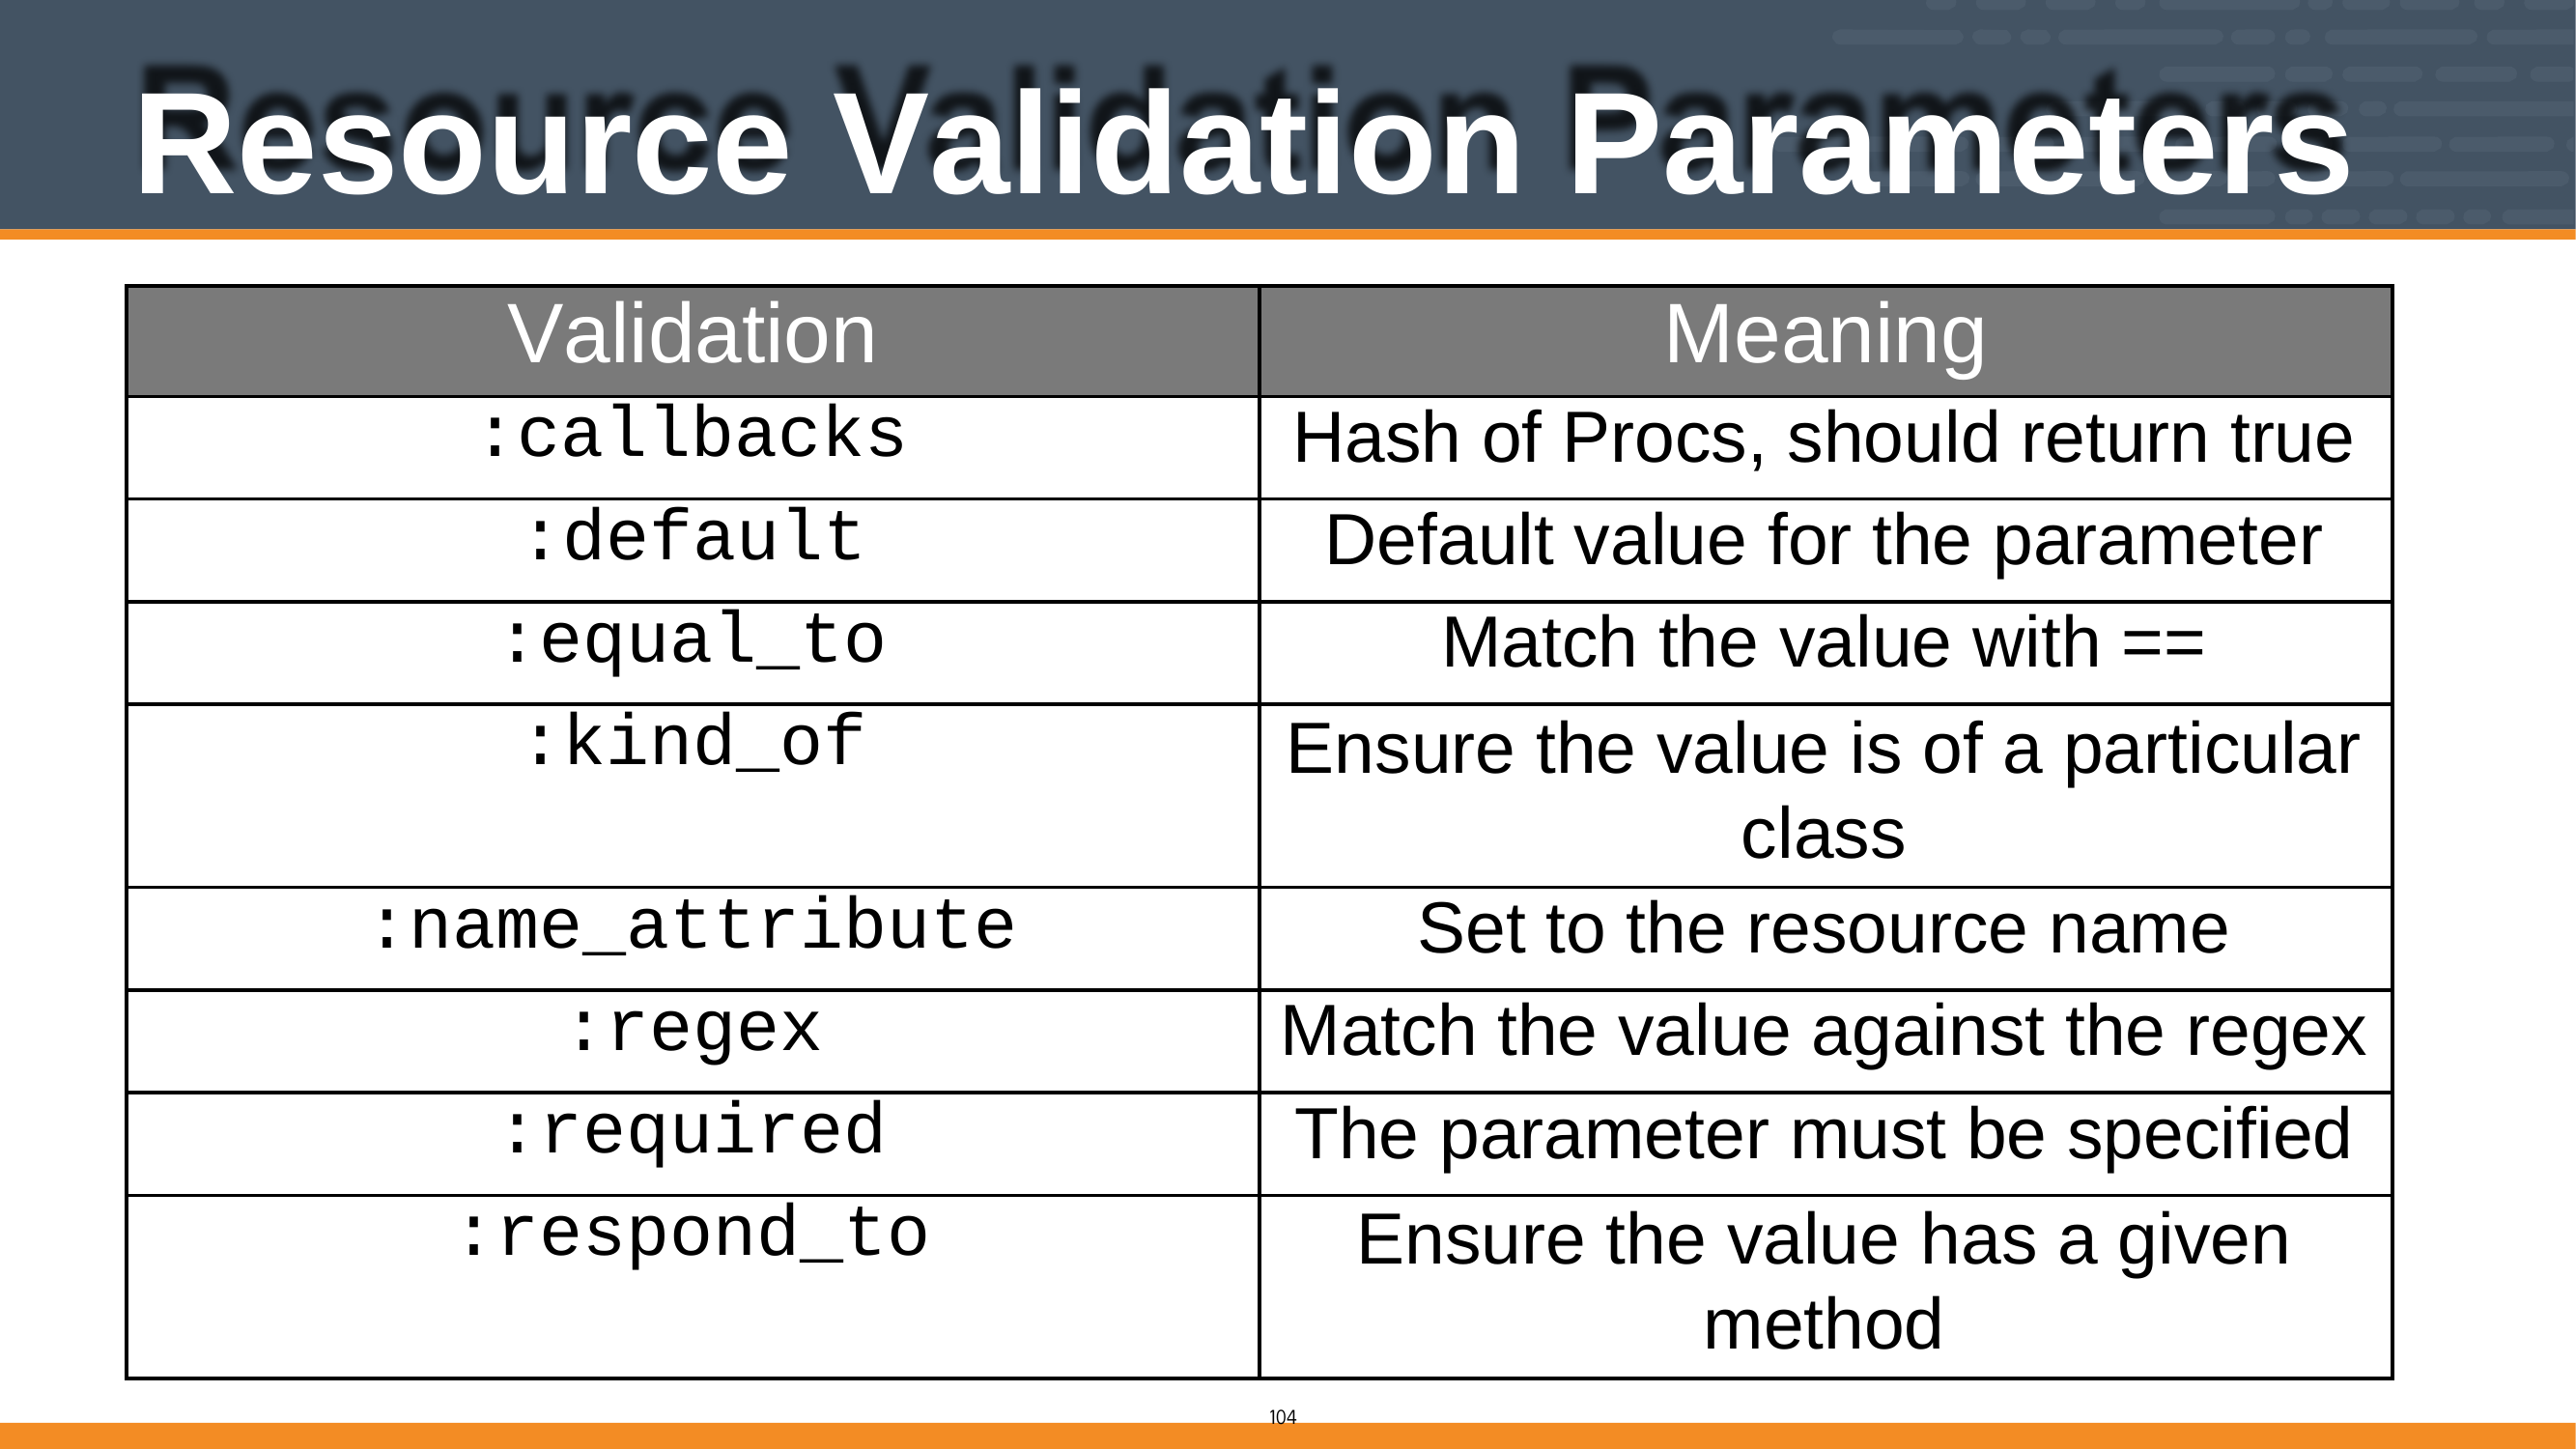

# Resource Validation Parameters

| Validation | Meaning |
| --- | --- |
| :callbacks | Hash of Procs, should return true |
| :default | Default value for the parameter |
| :equal\_to | Match the value with == |
| :kind\_of | Ensure the value is of a particular class |
| :name\_attribute | Set to the resource name |
| :regex | Match the value against the regex |
| :required | The parameter must be specified |
| :respond\_to | Ensure the value has a given method |

104